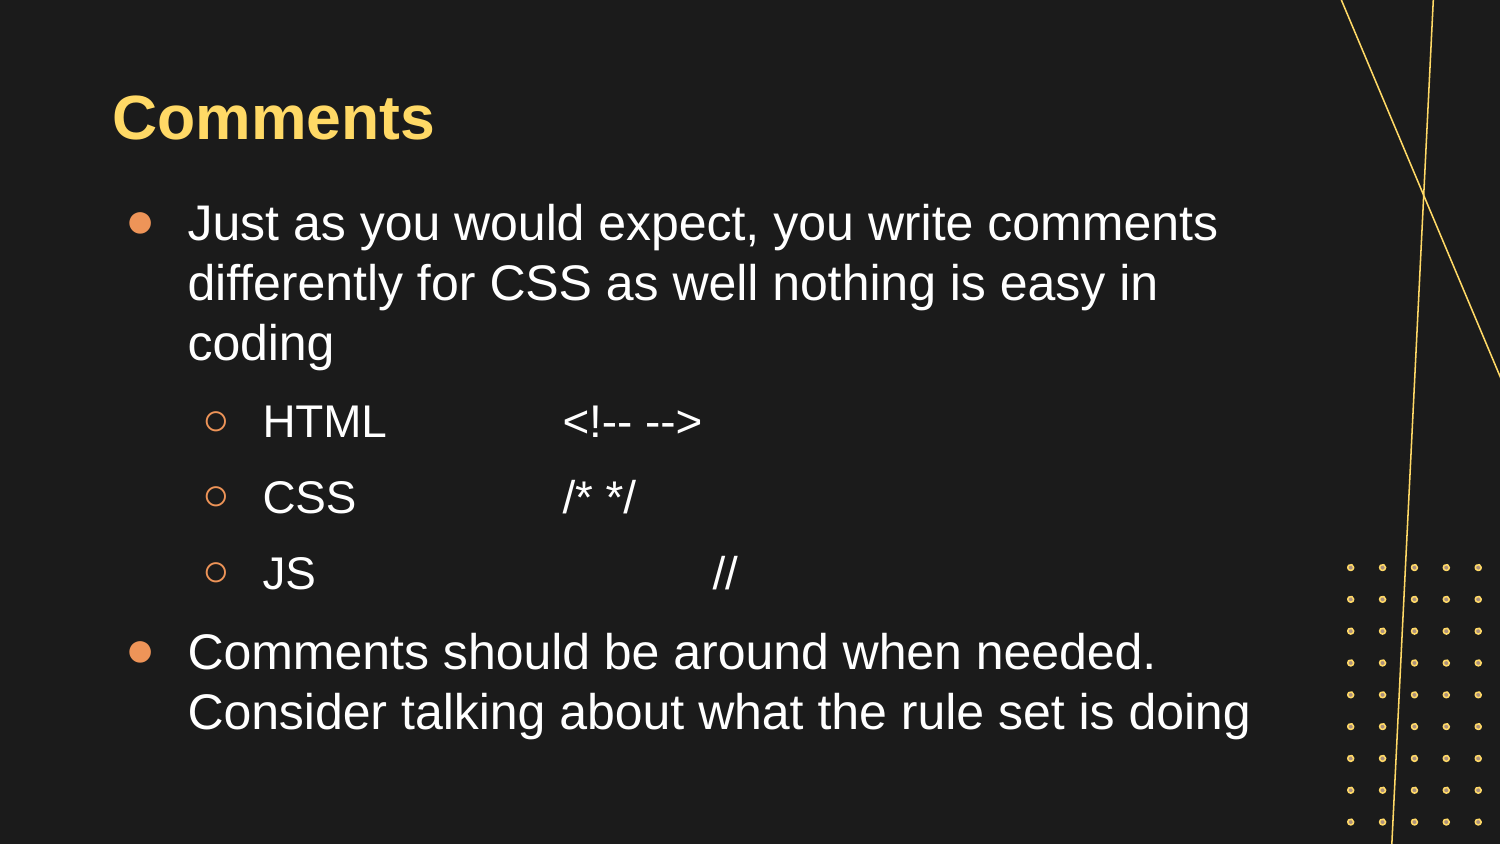

# Comments
Just as you would expect, you write comments differently for CSS as well nothing is easy in coding
HTML 		<!-- -->
CSS 		/* */
JS 			//
Comments should be around when needed. Consider talking about what the rule set is doing